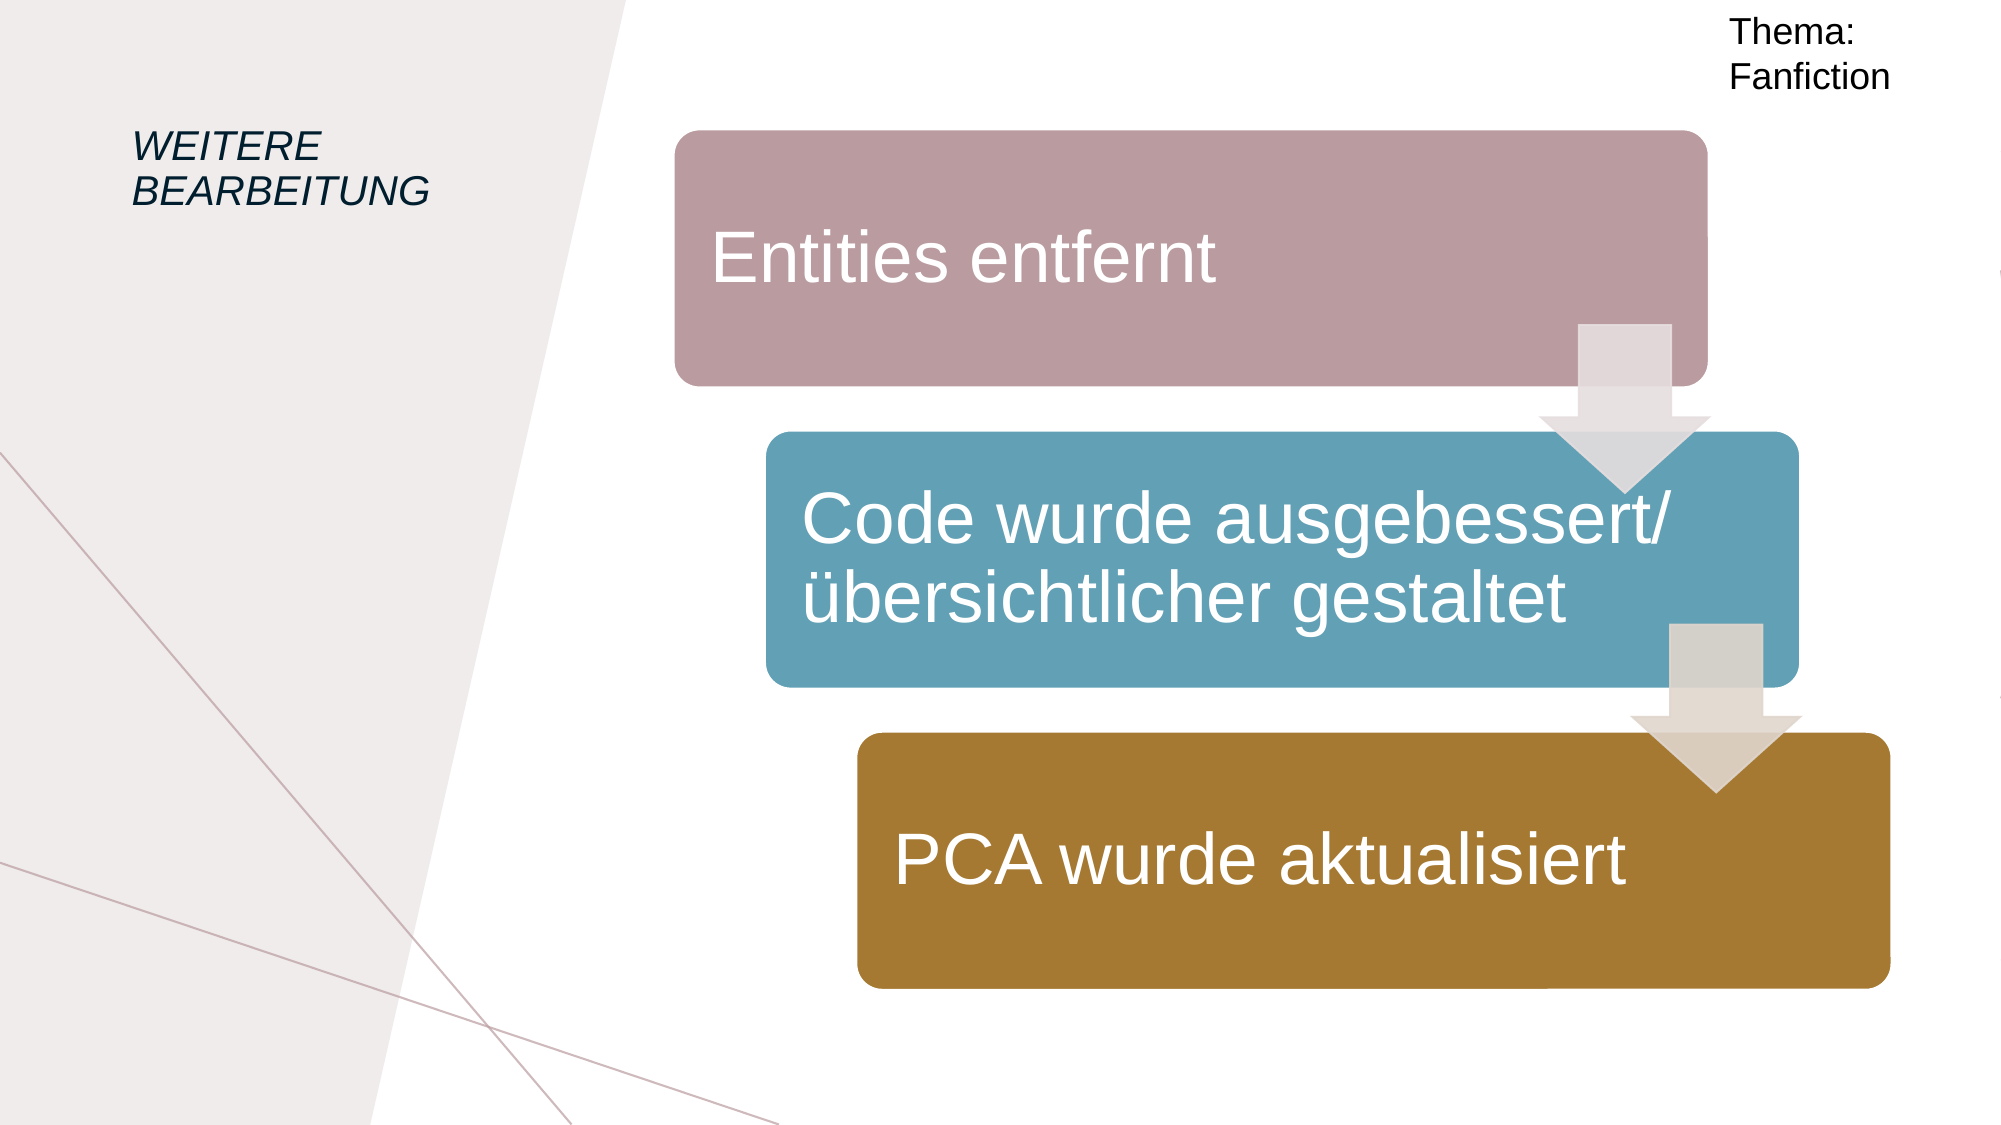

Thema: Fanfiction

# Weitere Bearbeitung
Entities entfernt
Code wurde ausgebessert/ übersichtlicher gestaltet
PCA wurde aktualisiert